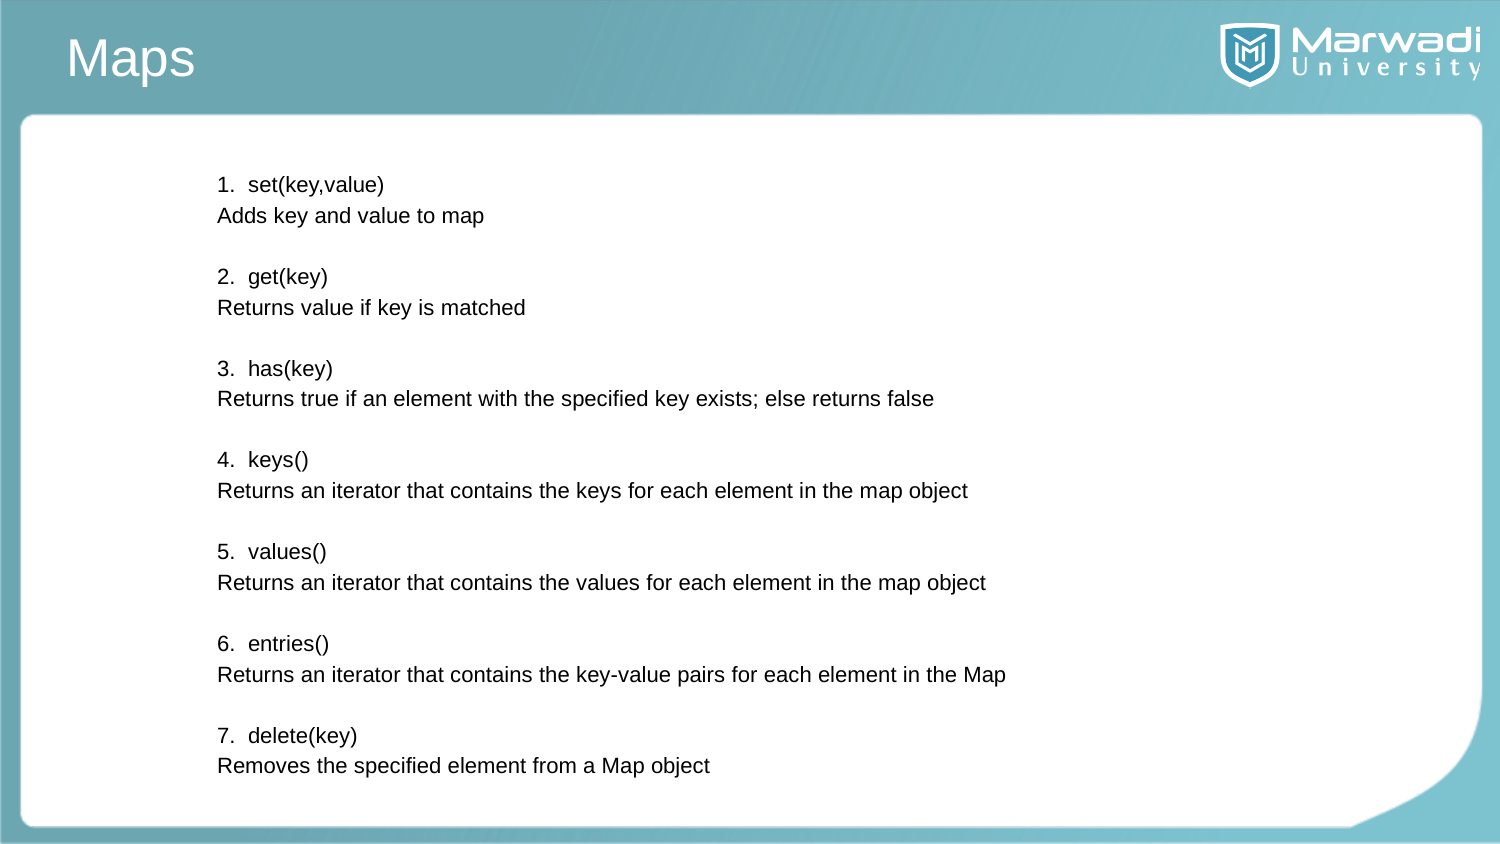

# Maps
1.  set(key,value)
Adds key and value to map

2.  get(key)
Returns value if key is matched

3.  has(key)
Returns true if an element with the specified key exists; else returns false

4.  keys()
Returns an iterator that contains the keys for each element in the map object

5.  values()
Returns an iterator that contains the values for each element in the map object

6.  entries()
Returns an iterator that contains the key-value pairs for each element in the Map

7.  delete(key)
Removes the specified element from a Map object